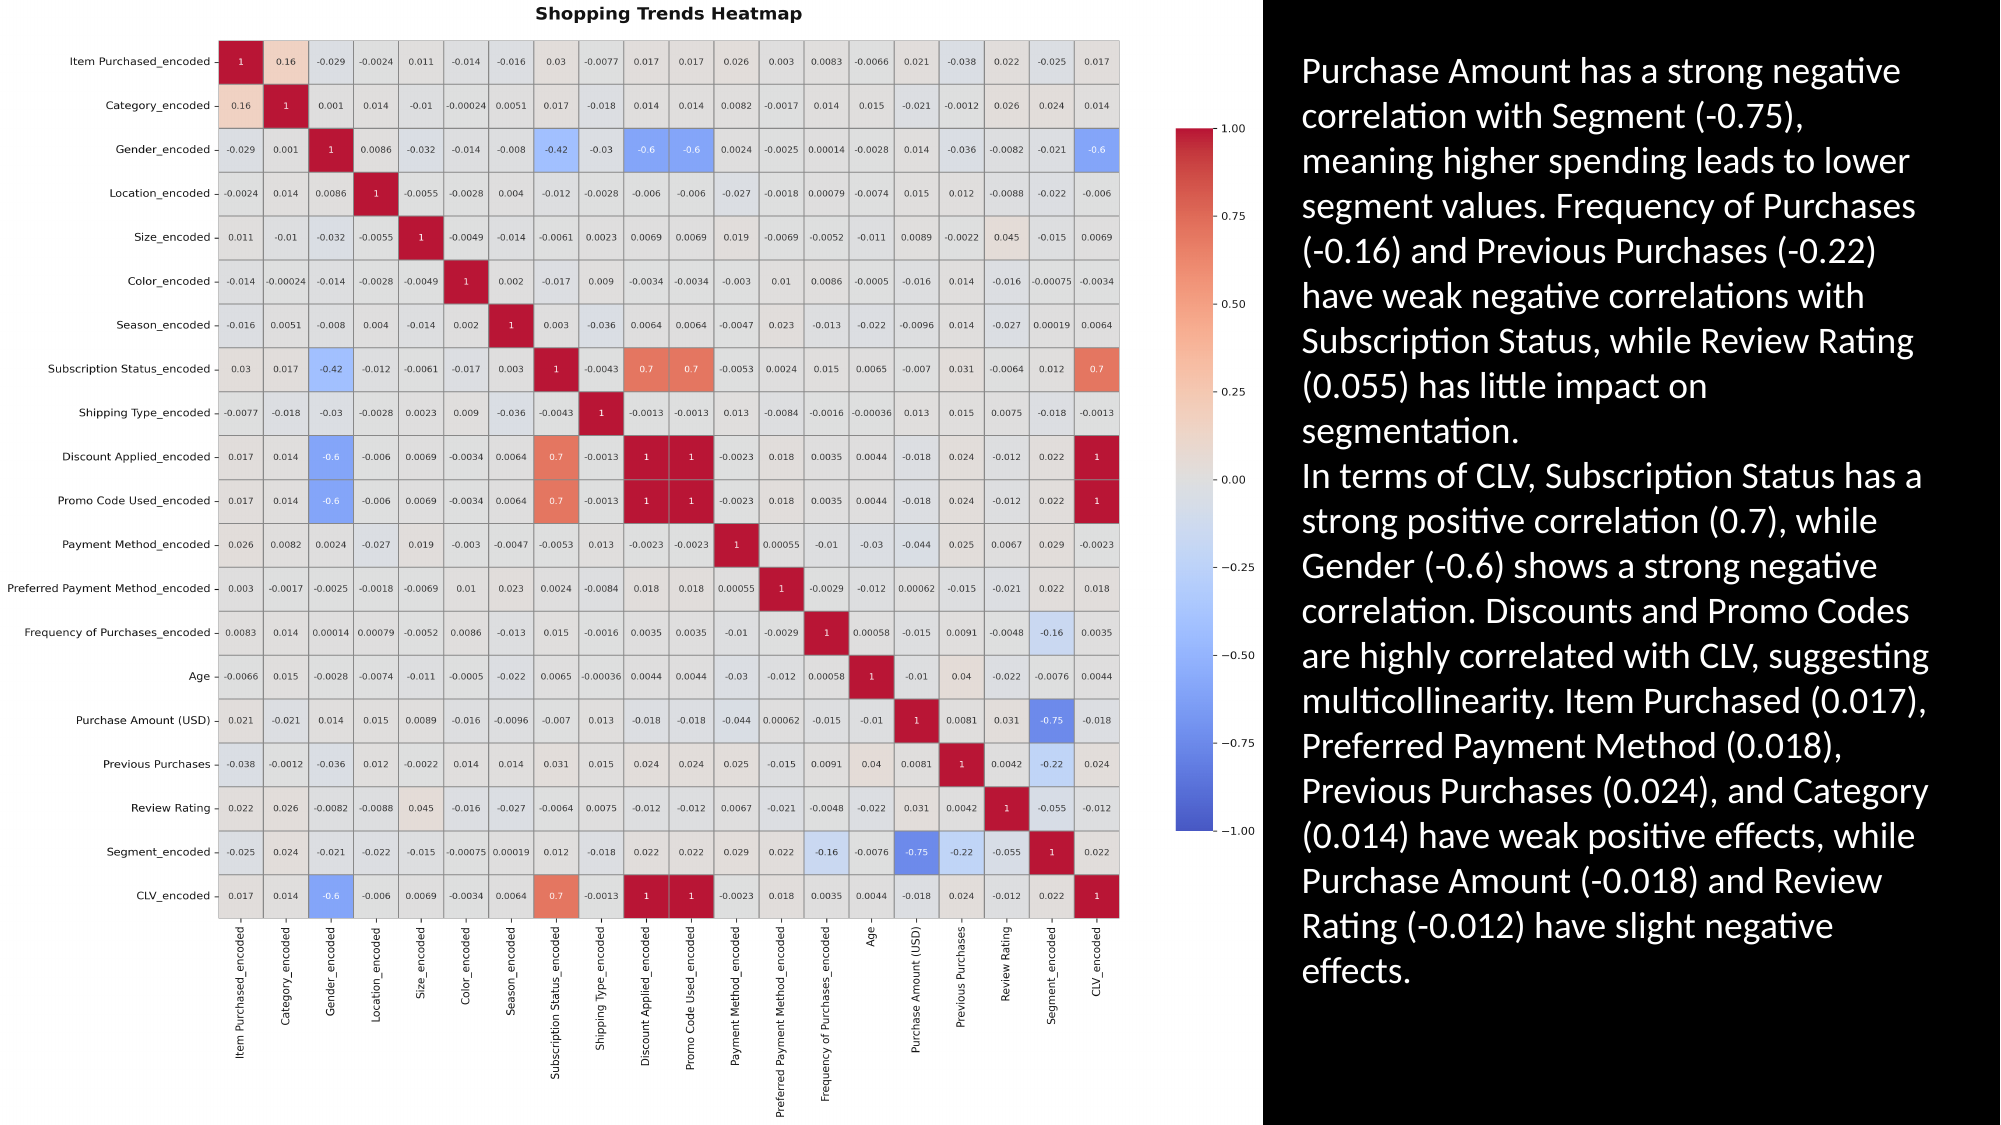

Purchase Amount has a strong negative correlation with Segment (-0.75), meaning higher spending leads to lower segment values. Frequency of Purchases (-0.16) and Previous Purchases (-0.22) have weak negative correlations with Subscription Status, while Review Rating (0.055) has little impact on segmentation.
In terms of CLV, Subscription Status has a strong positive correlation (0.7), while Gender (-0.6) shows a strong negative correlation. Discounts and Promo Codes are highly correlated with CLV, suggesting multicollinearity. Item Purchased (0.017), Preferred Payment Method (0.018), Previous Purchases (0.024), and Category (0.014) have weak positive effects, while Purchase Amount (-0.018) and Review Rating (-0.012) have slight negative effects.